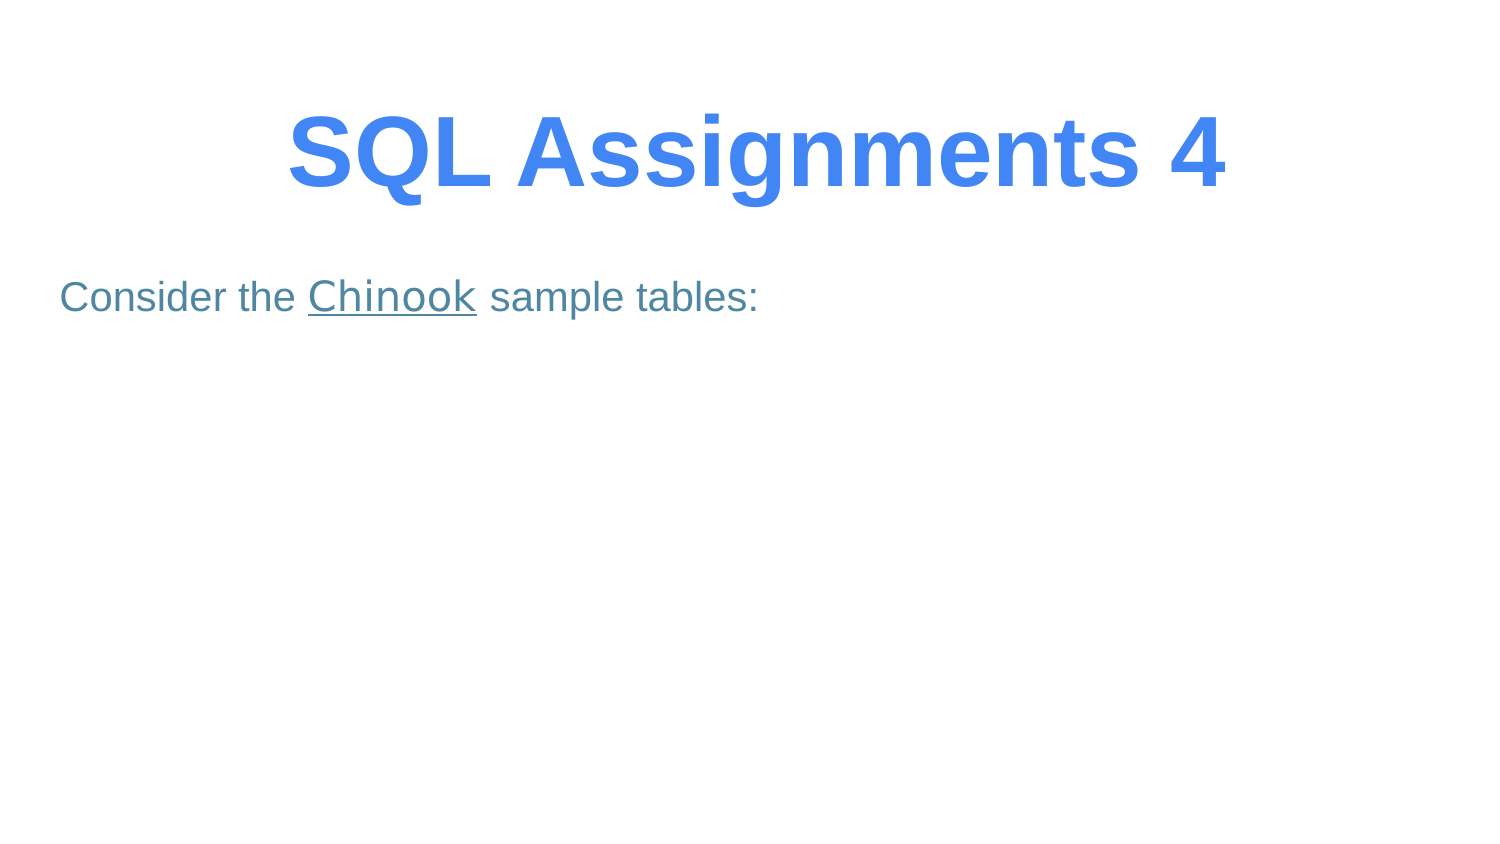

SQL Assignments 4
Consider the Chinook sample tables: